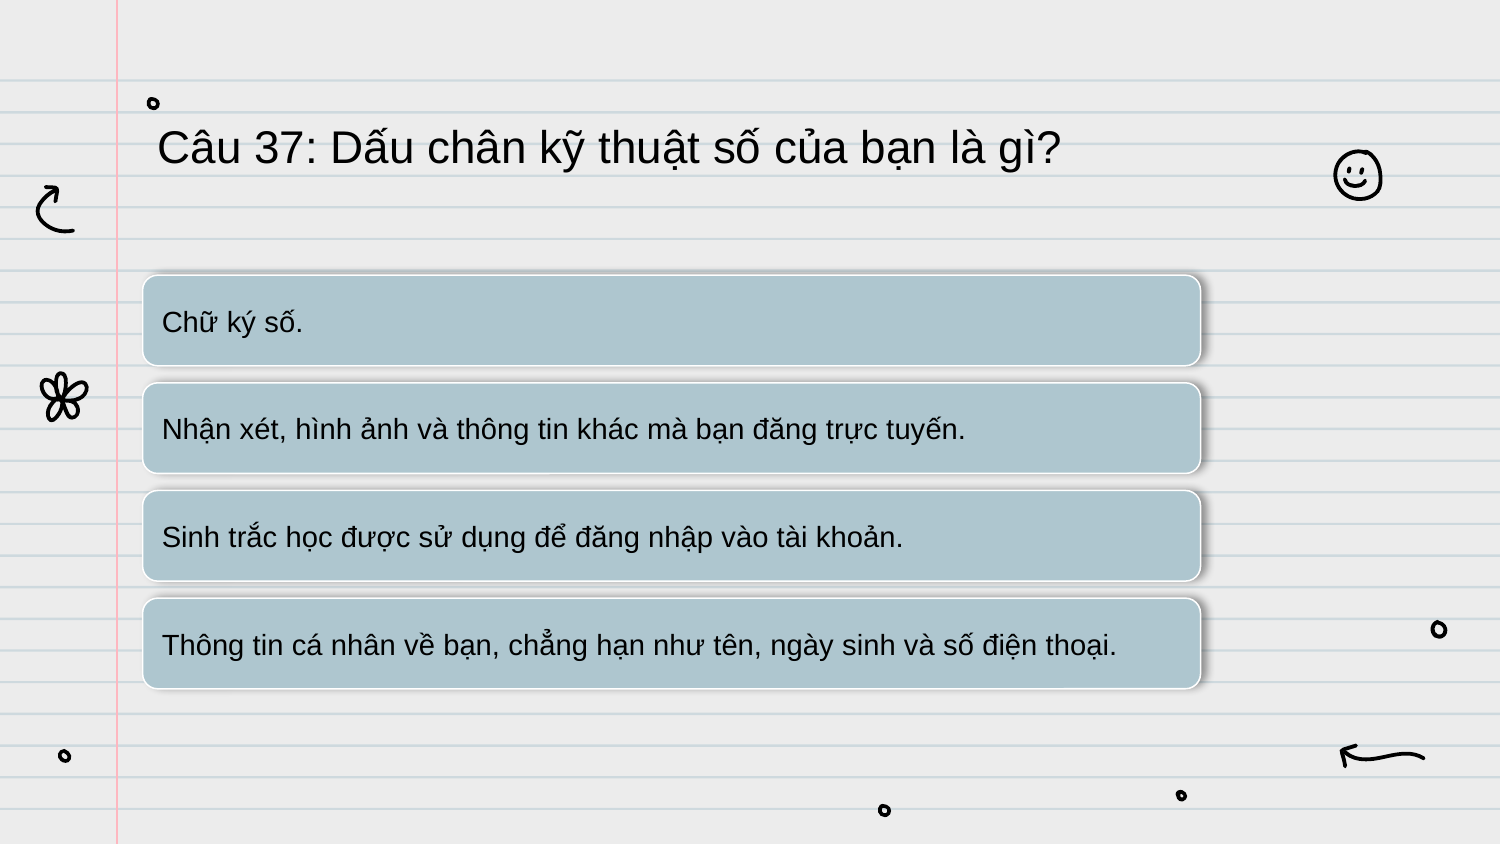

# Câu 37: Dấu chân kỹ thuật số của bạn là gì?
Chữ ký số.
Nhận xét, hình ảnh và thông tin khác mà bạn đăng trực tuyến.
Sinh trắc học được sử dụng để đăng nhập vào tài khoản.
Thông tin cá nhân về bạn, chẳng hạn như tên, ngày sinh và số điện thoại.